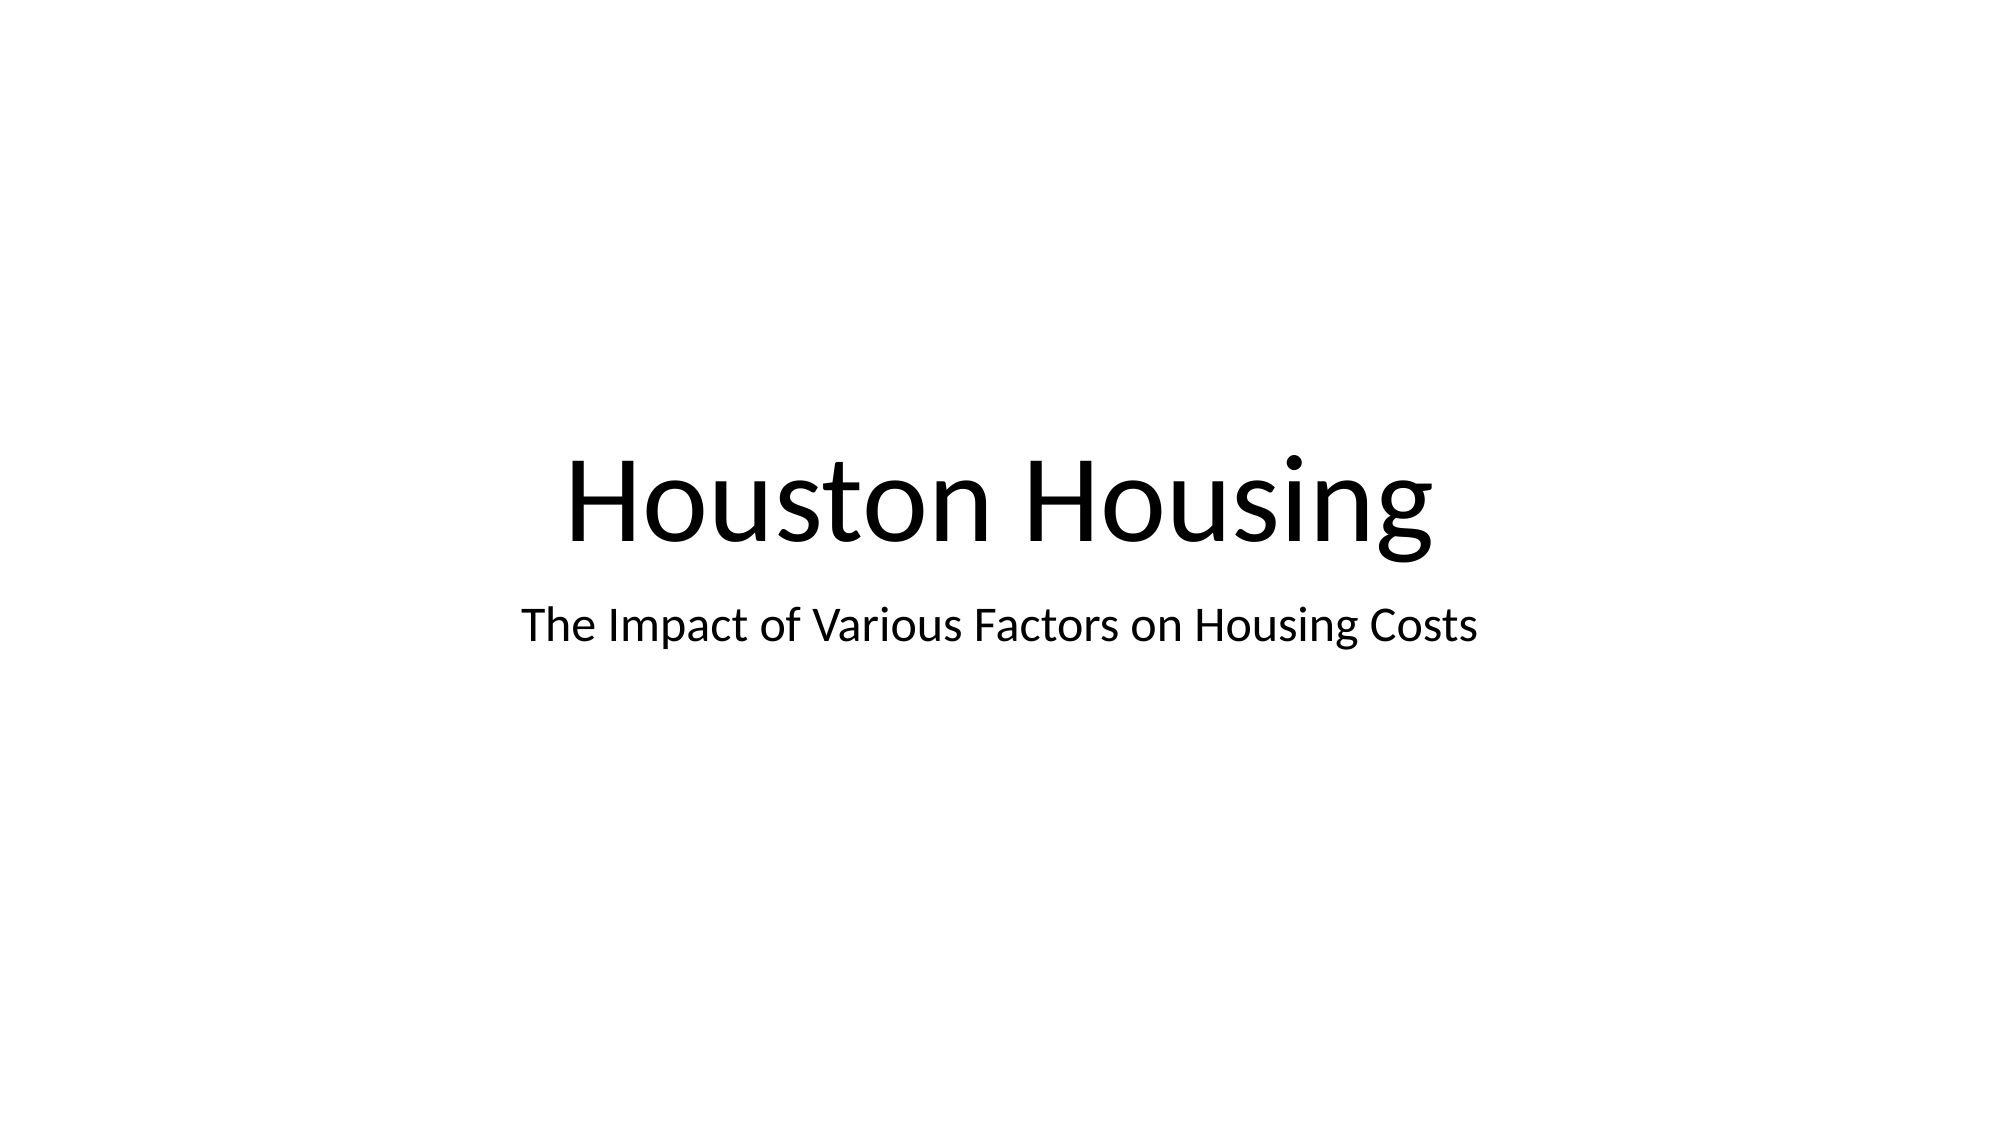

# Houston Housing
The Impact of Various Factors on Housing Costs